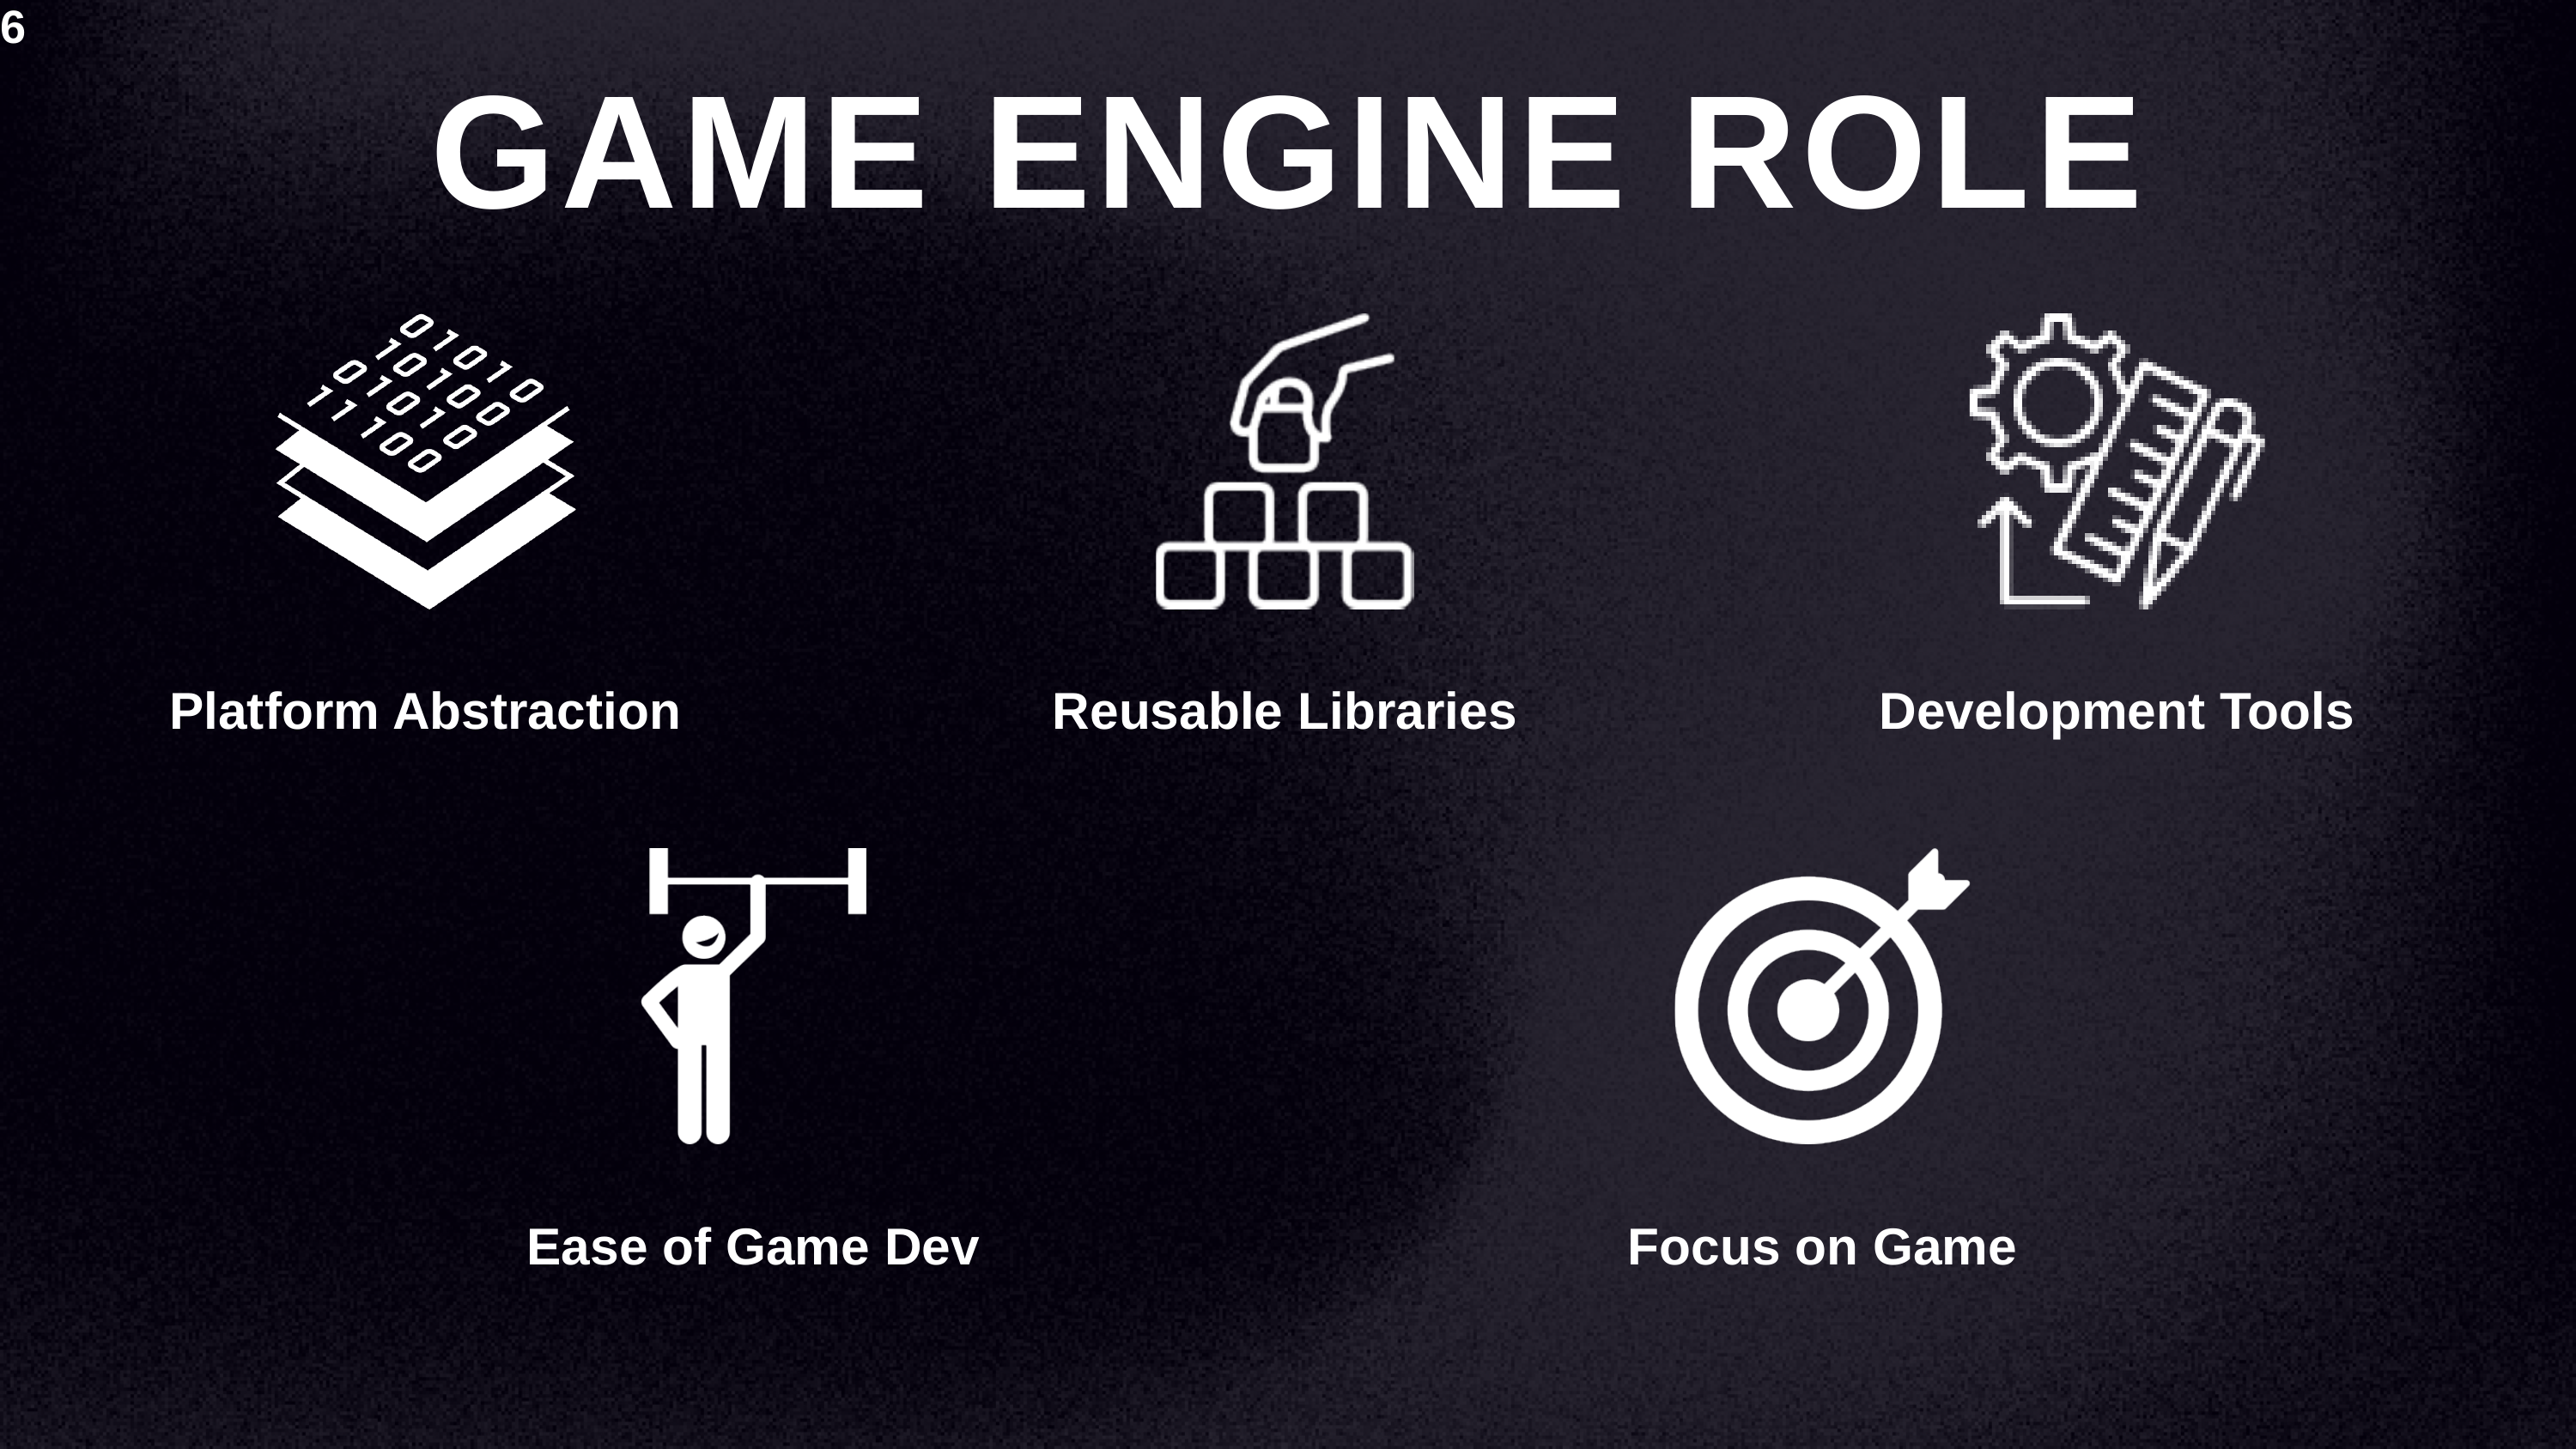

6
GAME ENGINE ROLE

Platform Abstraction

Reusable Libraries

Development Tools

Ease of Game Dev

Focus on Game